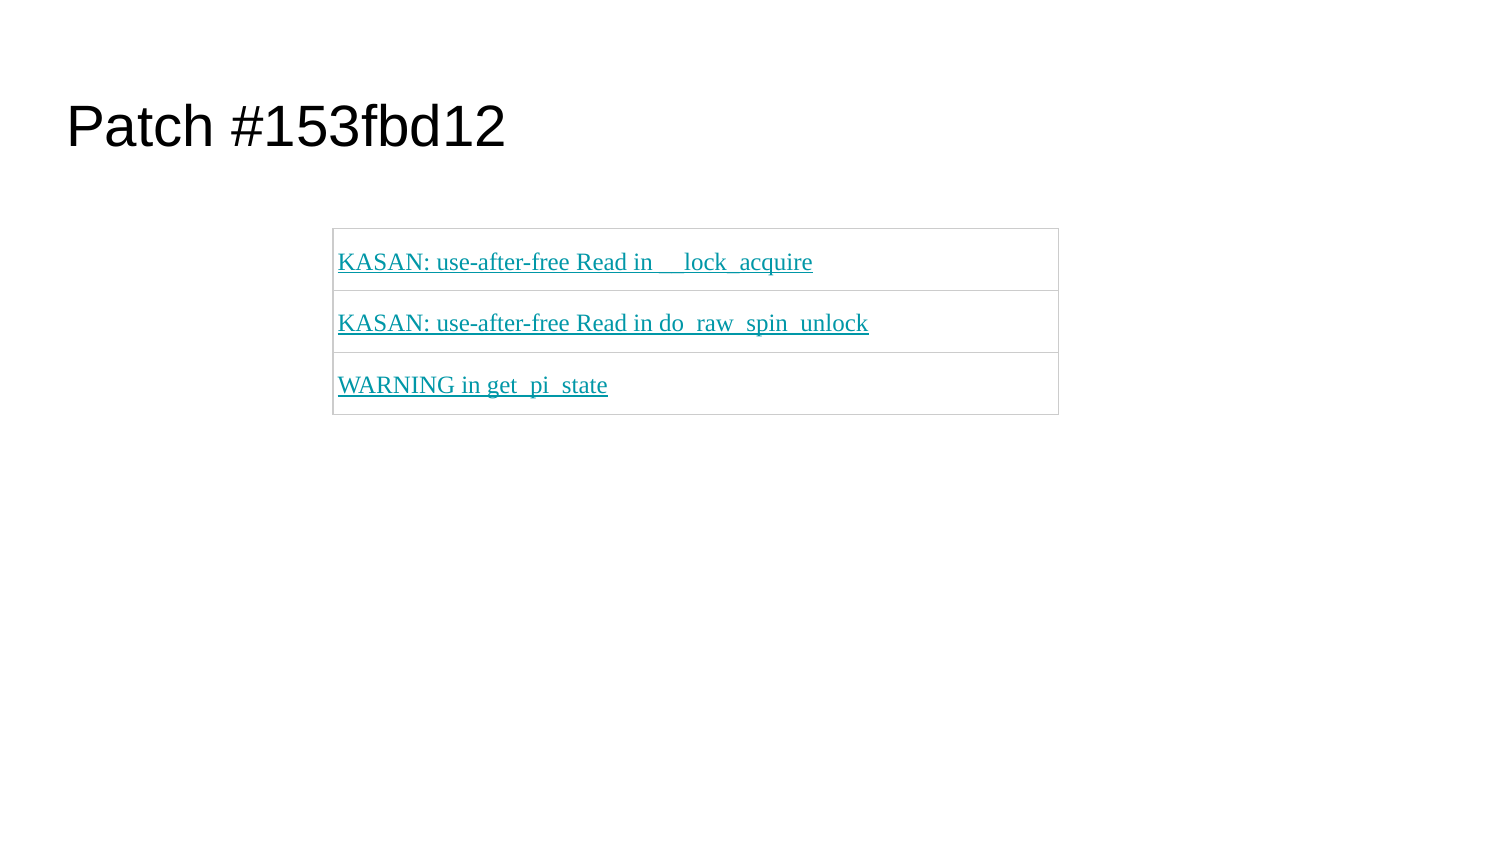

# Patch #153fbd12
| KASAN: use-after-free Read in \_\_lock\_acquire |
| --- |
| KASAN: use-after-free Read in do\_raw\_spin\_unlock |
| WARNING in get\_pi\_state |